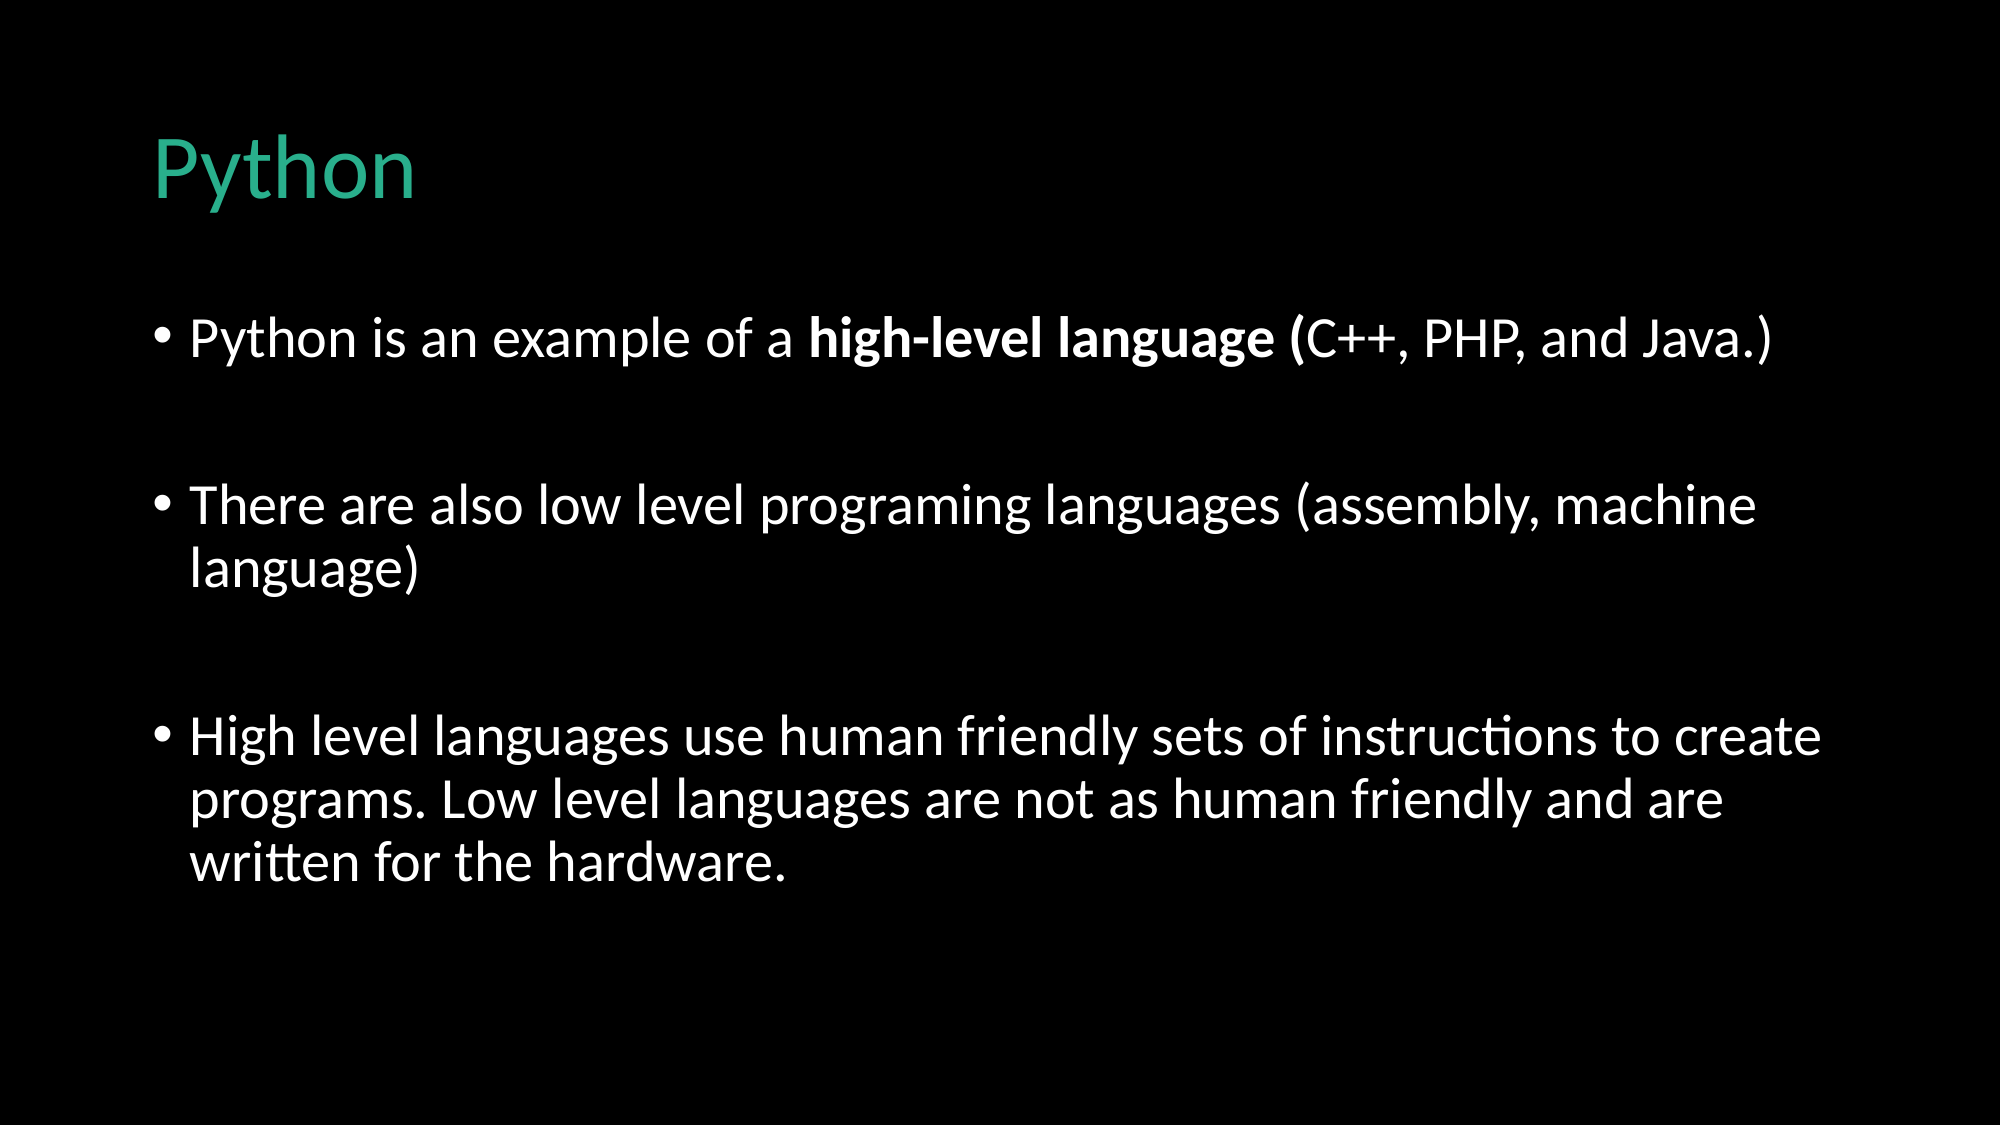

# Python
Python is an example of a high-level language (C++, PHP, and Java.)

There are also low level programing languages (assembly, machine language)

High level languages use human friendly sets of instructions to create programs. Low level languages are not as human friendly and are written for the hardware.